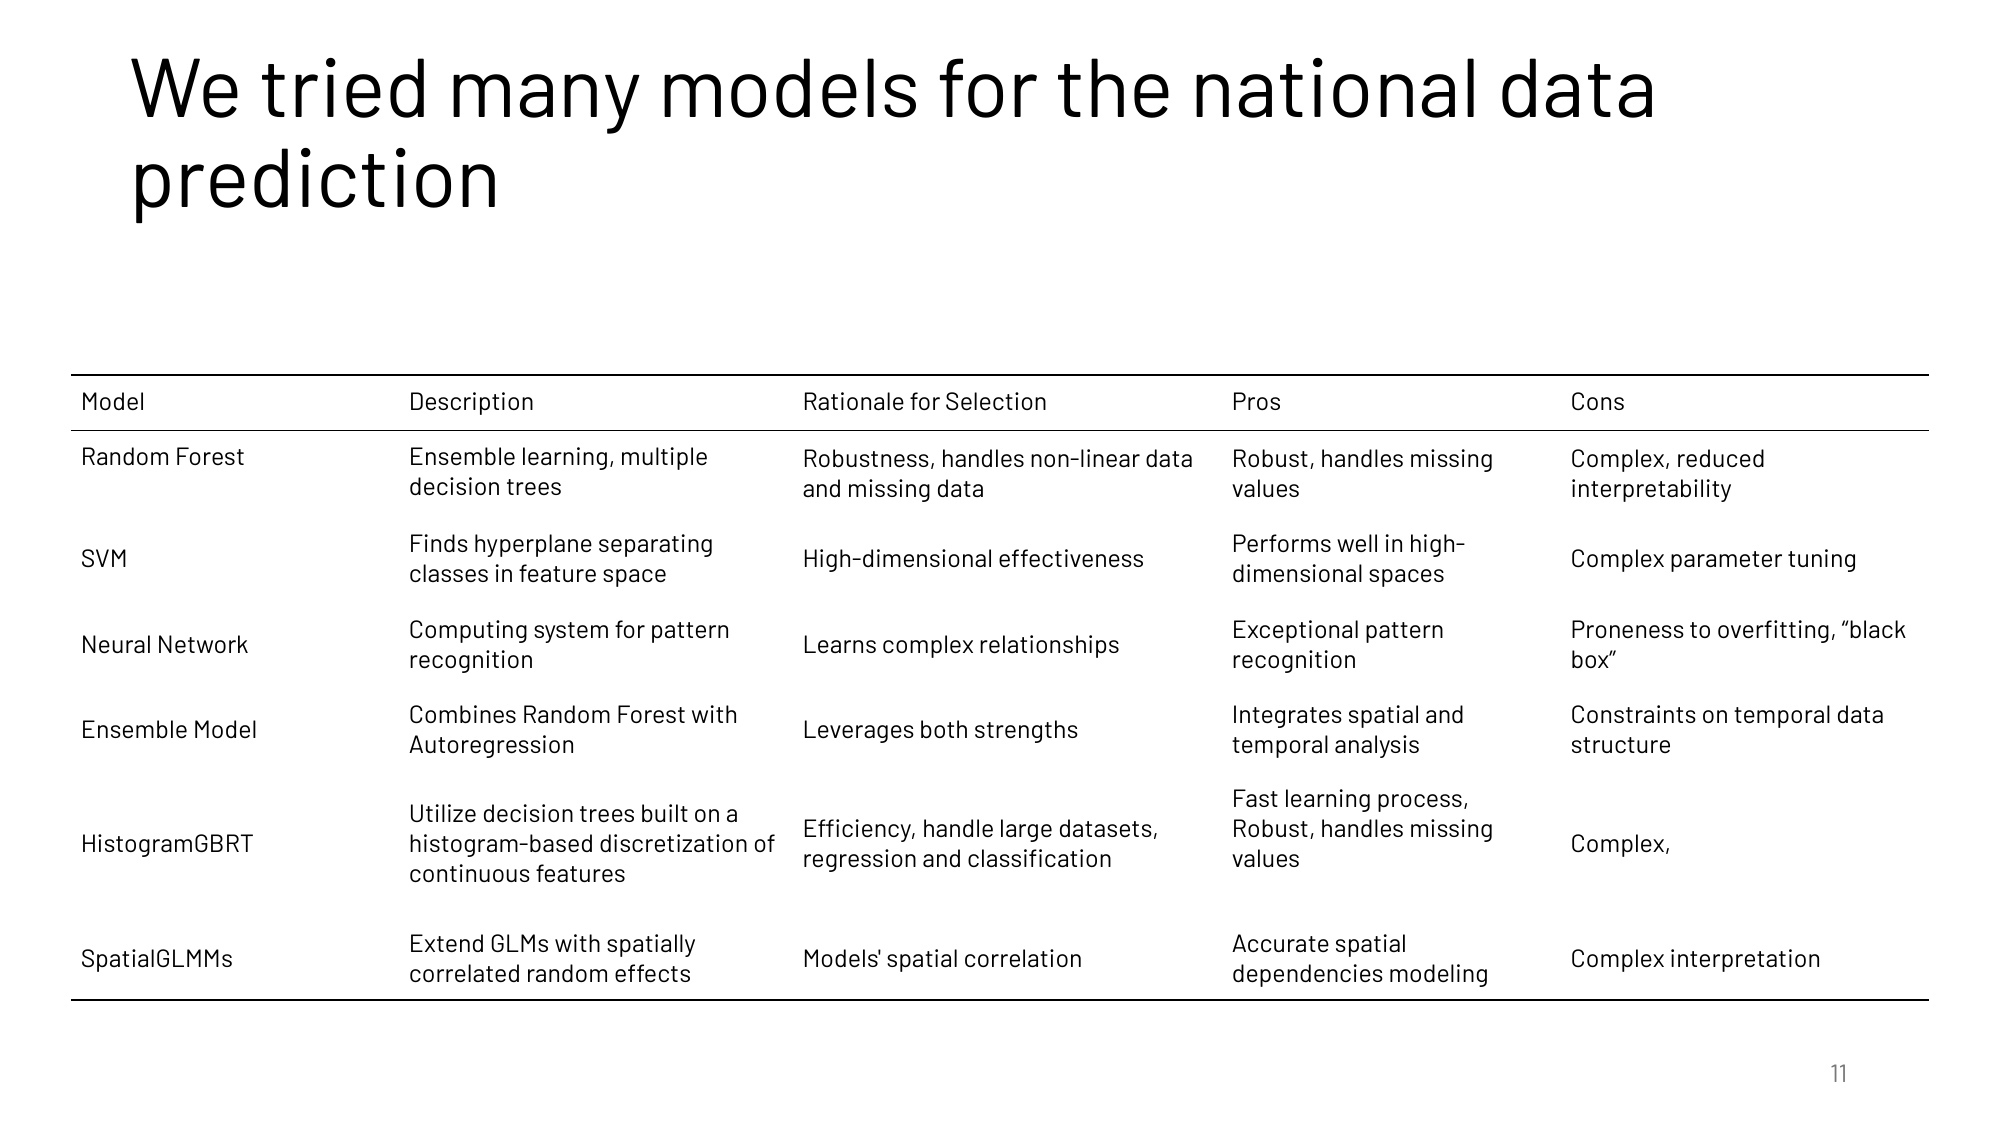

# We tried many models for the national data prediction
| Model | Description | Rationale for Selection | Pros | Cons |
| --- | --- | --- | --- | --- |
| Random Forest | Ensemble learning, multiple decision trees | Robustness, handles non-linear data and missing data | Robust, handles missing values | Complex, reduced interpretability |
| SVM | Finds hyperplane separating classes in feature space | High-dimensional effectiveness | Performs well in high-dimensional spaces | Complex parameter tuning |
| Neural Network | Computing system for pattern recognition | Learns complex relationships | Exceptional pattern recognition | Proneness to overfitting, “black box” |
| Ensemble Model | Combines Random Forest with Autoregression | Leverages both strengths | Integrates spatial and temporal analysis | Constraints on temporal data structure |
| HistogramGBRT | Utilize decision trees built on a histogram-based discretization of continuous features | Efficiency, handle large datasets, regression and classification | Fast learning process, Robust, handles missing values | Complex, |
| SpatialGLMMs | Extend GLMs with spatially correlated random effects | Models' spatial correlation | Accurate spatial dependencies modeling | Complex interpretation |
11